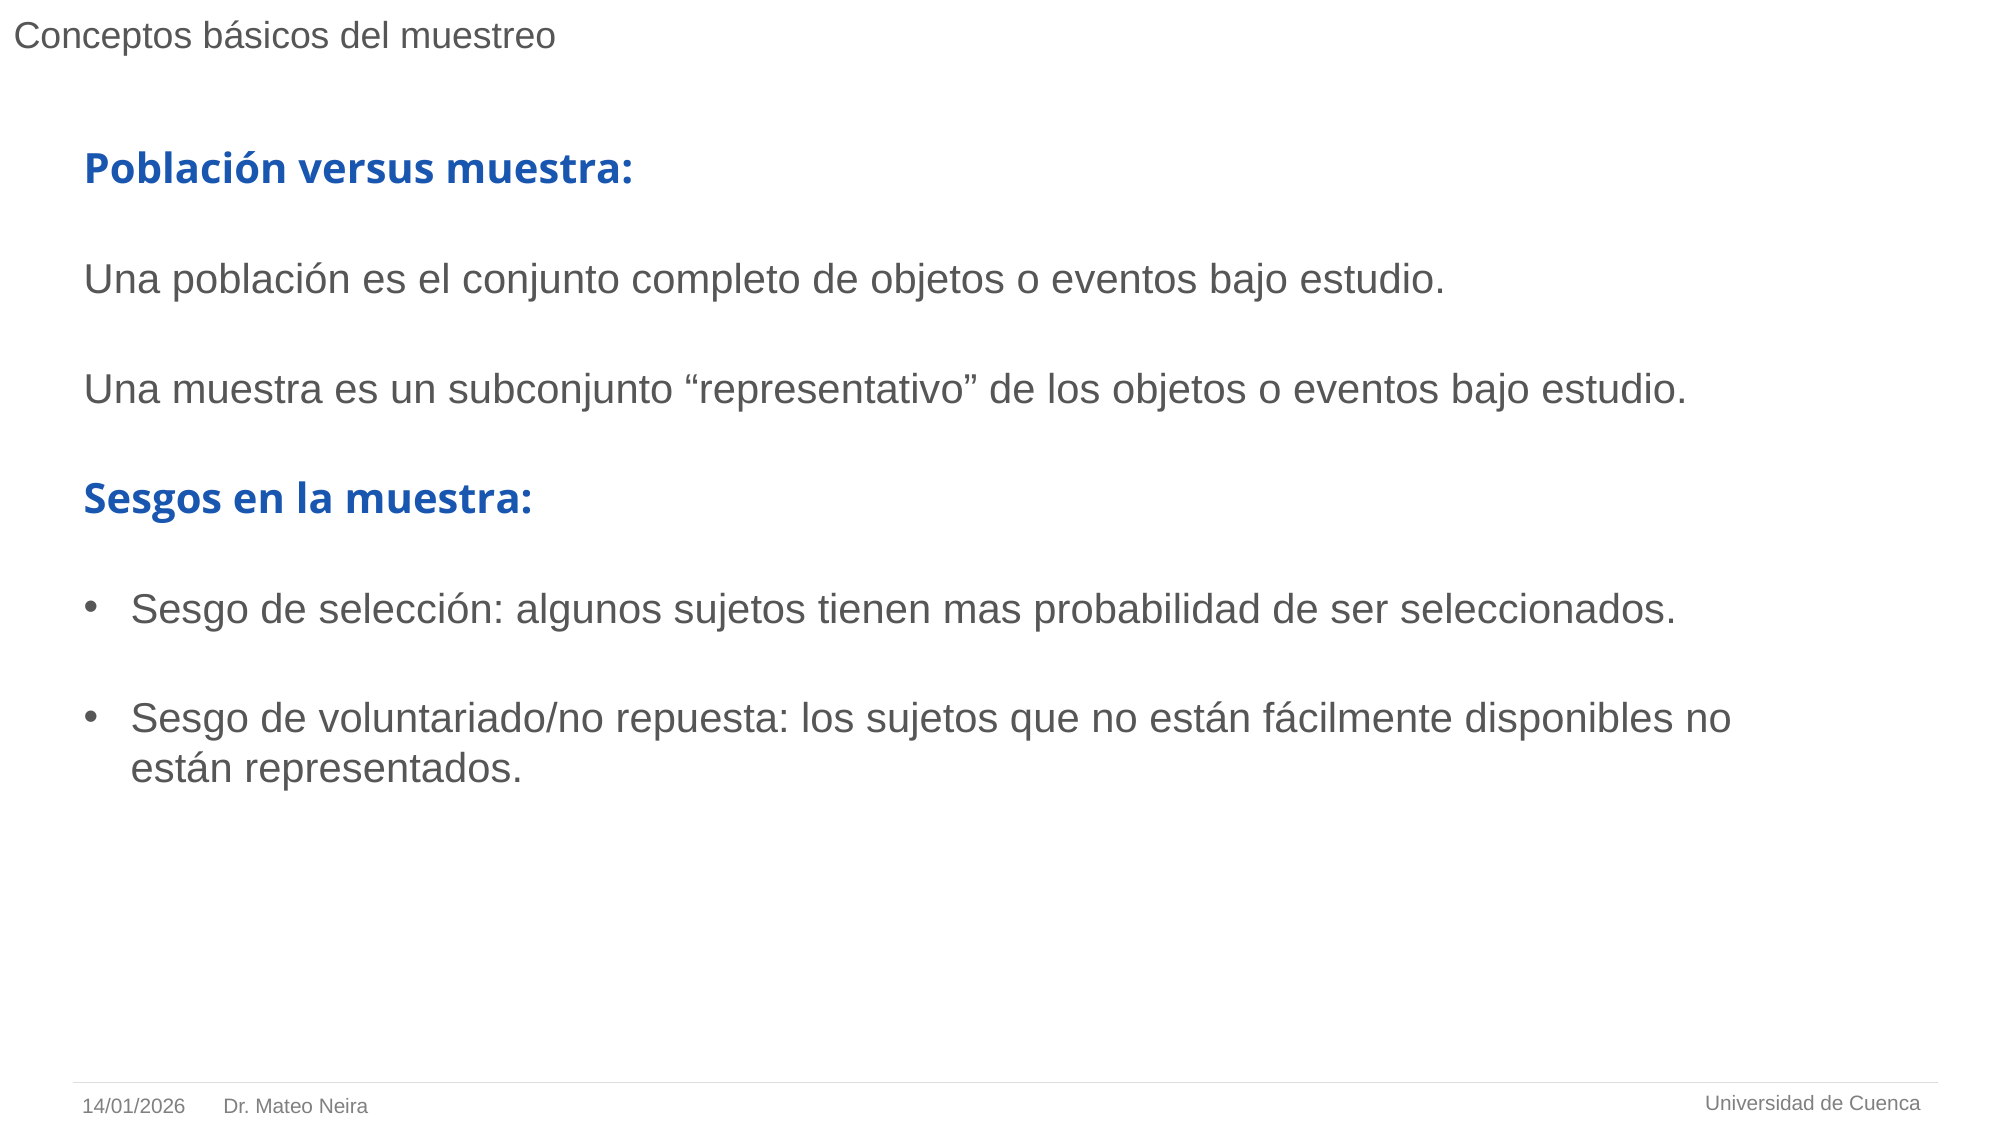

# Conceptos básicos del muestreo
Población versus muestra:

Una población es el conjunto completo de objetos o eventos bajo estudio.

Una muestra es un subconjunto “representativo” de los objetos o eventos bajo estudio.

Sesgos en la muestra:

Sesgo de selección: algunos sujetos tienen mas probabilidad de ser seleccionados.

Sesgo de voluntariado/no repuesta: los sujetos que no están fácilmente disponibles no están representados.